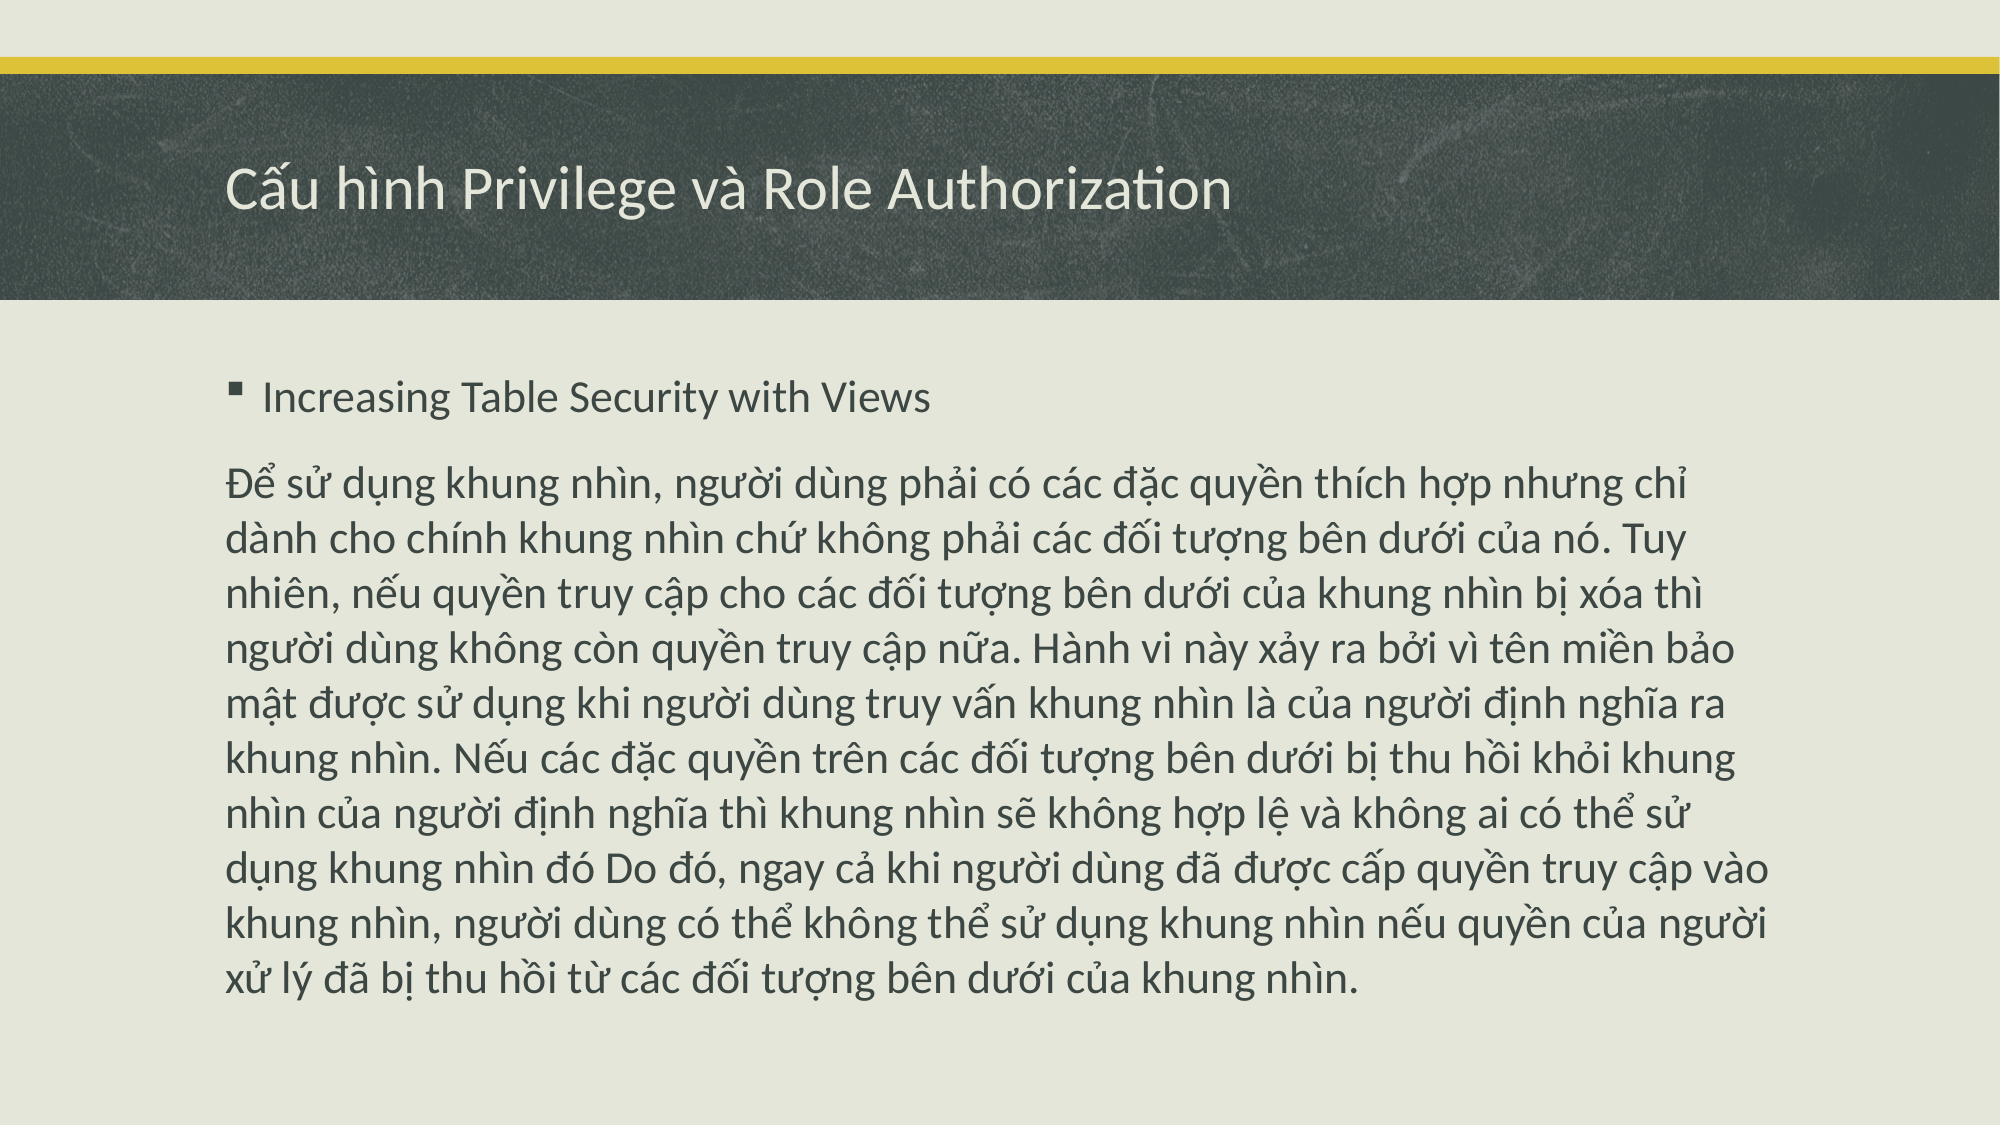

# Cấu hình Privilege và Role Authorization
Increasing Table Security with Views
Để sử dụng khung nhìn, người dùng phải có các đặc quyền thích hợp nhưng chỉ dành cho chính khung nhìn chứ không phải các đối tượng bên dưới của nó. Tuy nhiên, nếu quyền truy cập cho các đối tượng bên dưới của khung nhìn bị xóa thì người dùng không còn quyền truy cập nữa. Hành vi này xảy ra bởi vì tên miền bảo mật được sử dụng khi người dùng truy vấn khung nhìn là của người định nghĩa ra khung nhìn. Nếu các đặc quyền trên các đối tượng bên dưới bị thu hồi khỏi khung nhìn của người định nghĩa thì khung nhìn sẽ không hợp lệ và không ai có thể sử dụng khung nhìn đó Do đó, ngay cả khi người dùng đã được cấp quyền truy cập vào khung nhìn, người dùng có thể không thể sử dụng khung nhìn nếu quyền của người xử lý đã bị thu hồi từ các đối tượng bên dưới của khung nhìn.